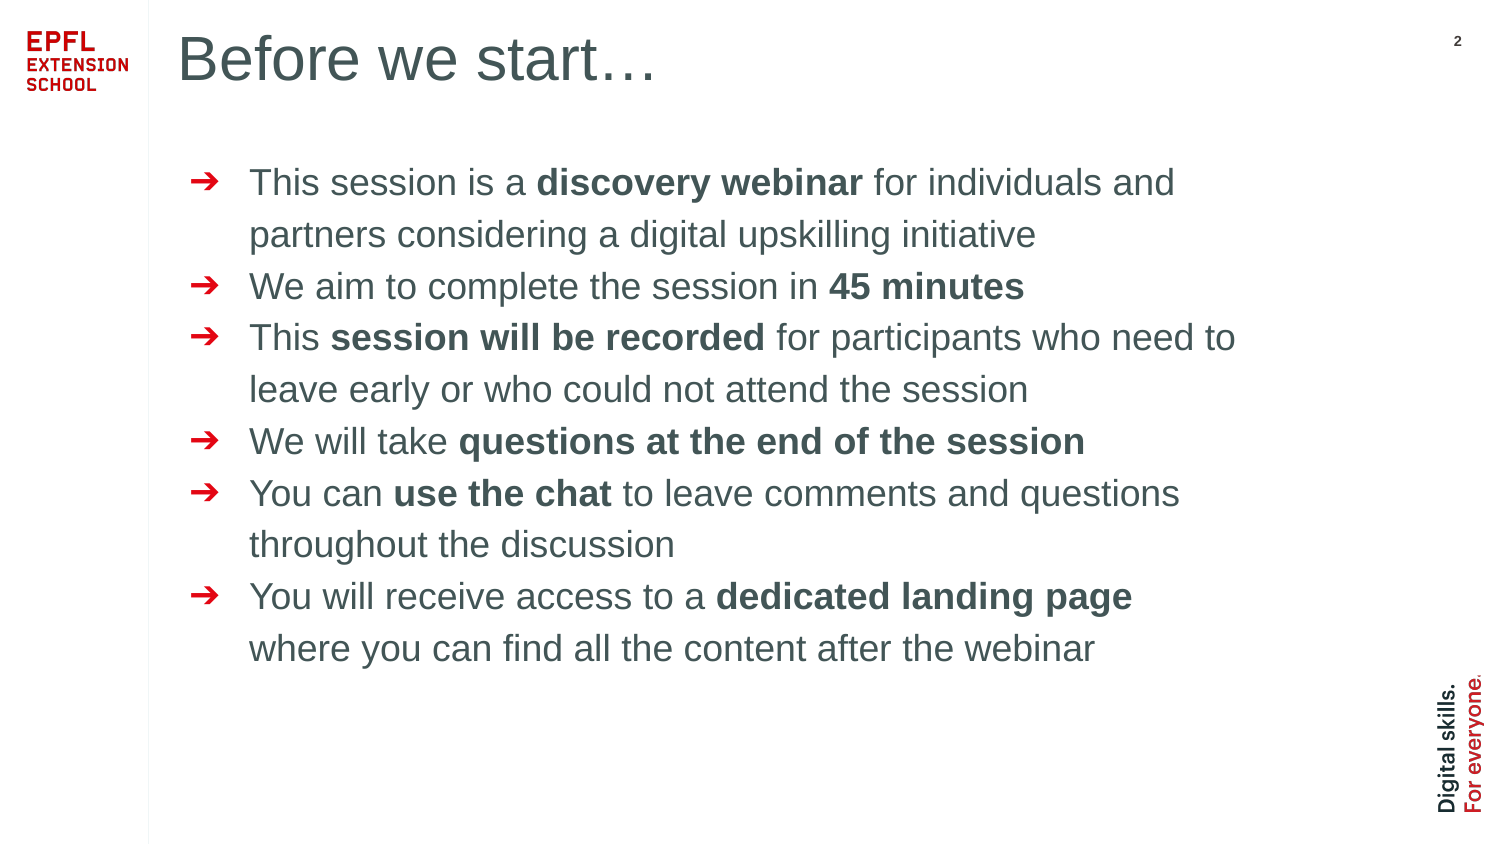

2
# Before we start…
This session is a discovery webinar for individuals and partners considering a digital upskilling initiative
We aim to complete the session in 45 minutes
This session will be recorded for participants who need to leave early or who could not attend the session
We will take questions at the end of the session
You can use the chat to leave comments and questions throughout the discussion
You will receive access to a dedicated landing page where you can find all the content after the webinar